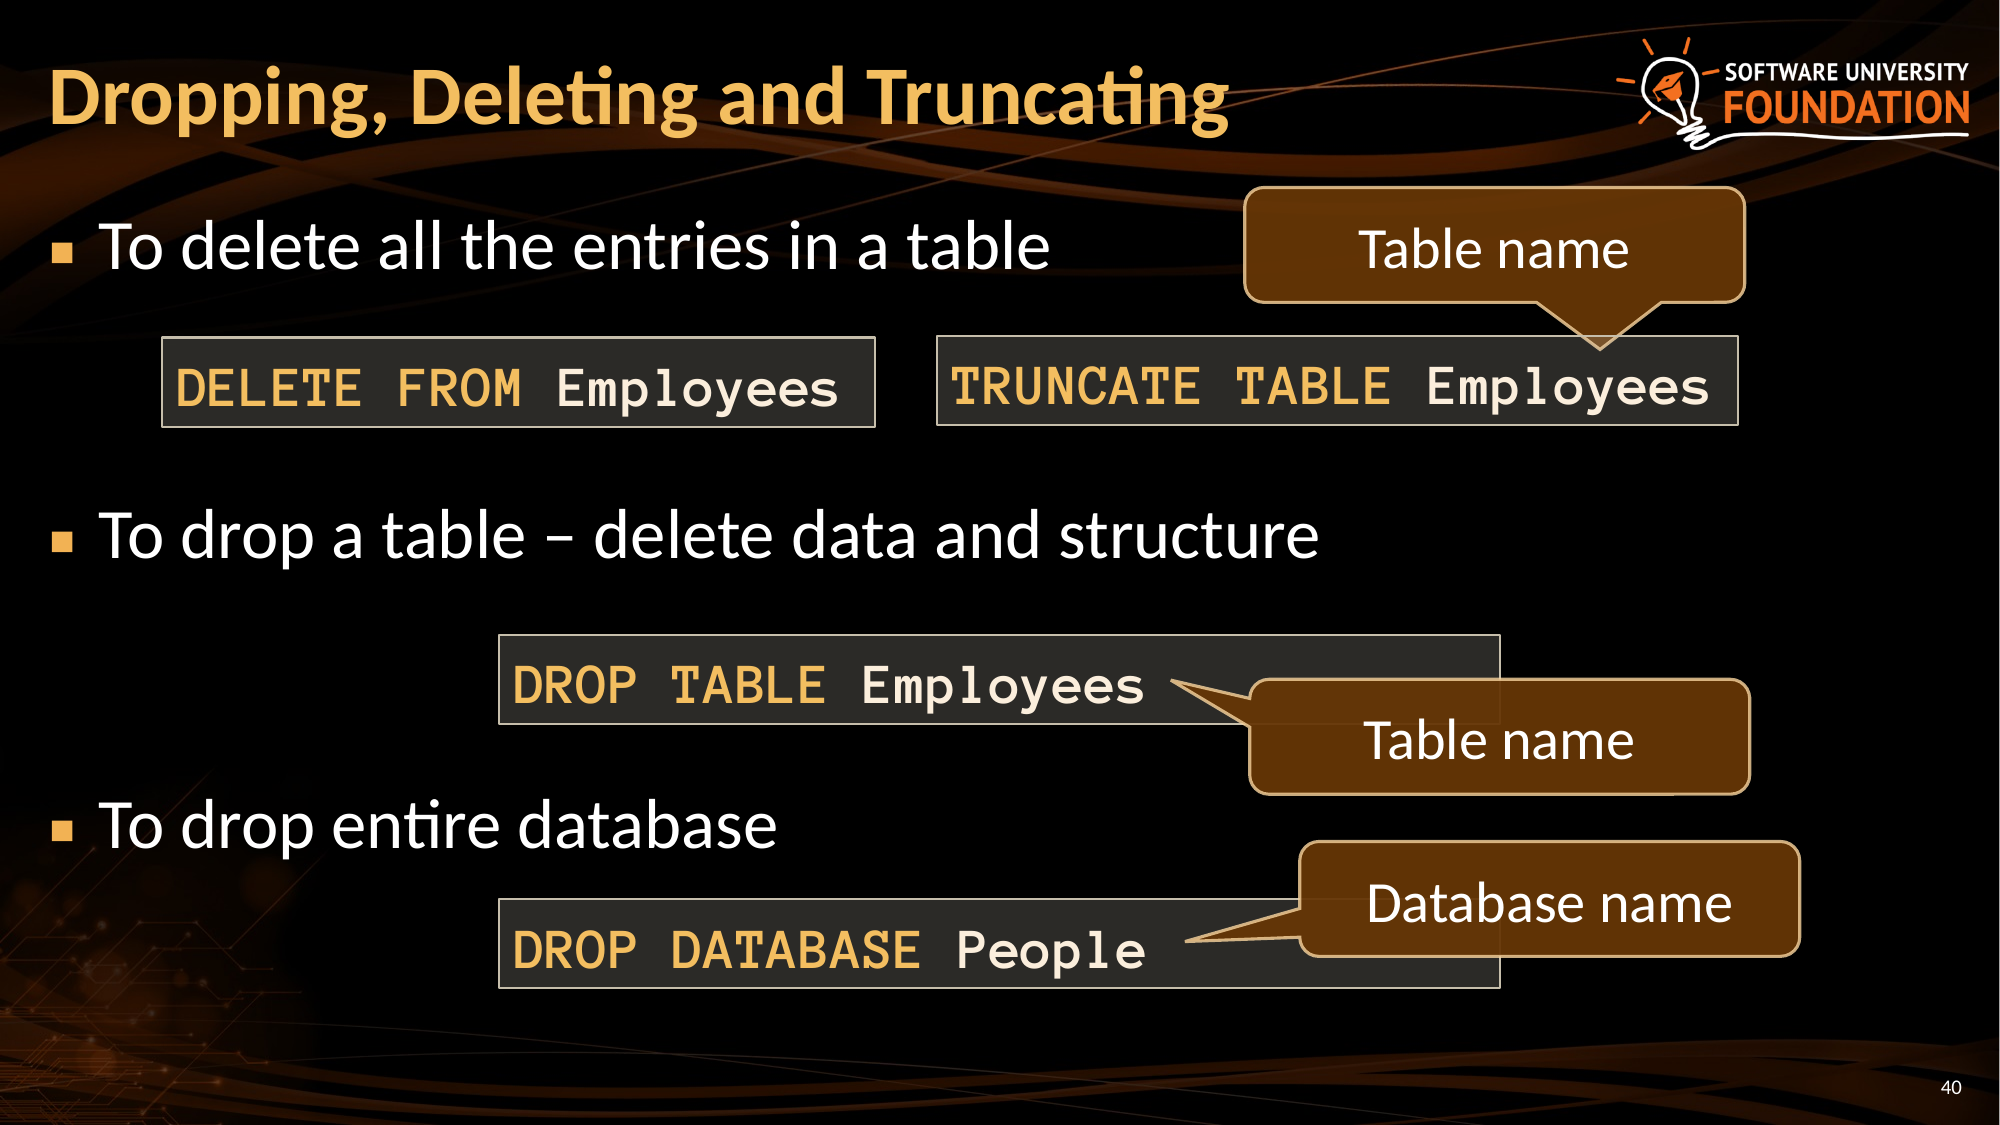

# Dropping, Deleting and Truncating
Table name
To delete all the entries in a table
To drop a table – delete data and structure
To drop entire database
TRUNCATE TABLE Employees
DELETE FROM Employees
DROP TABLE Employees
Table name
Database name
DROP DATABASE People
40